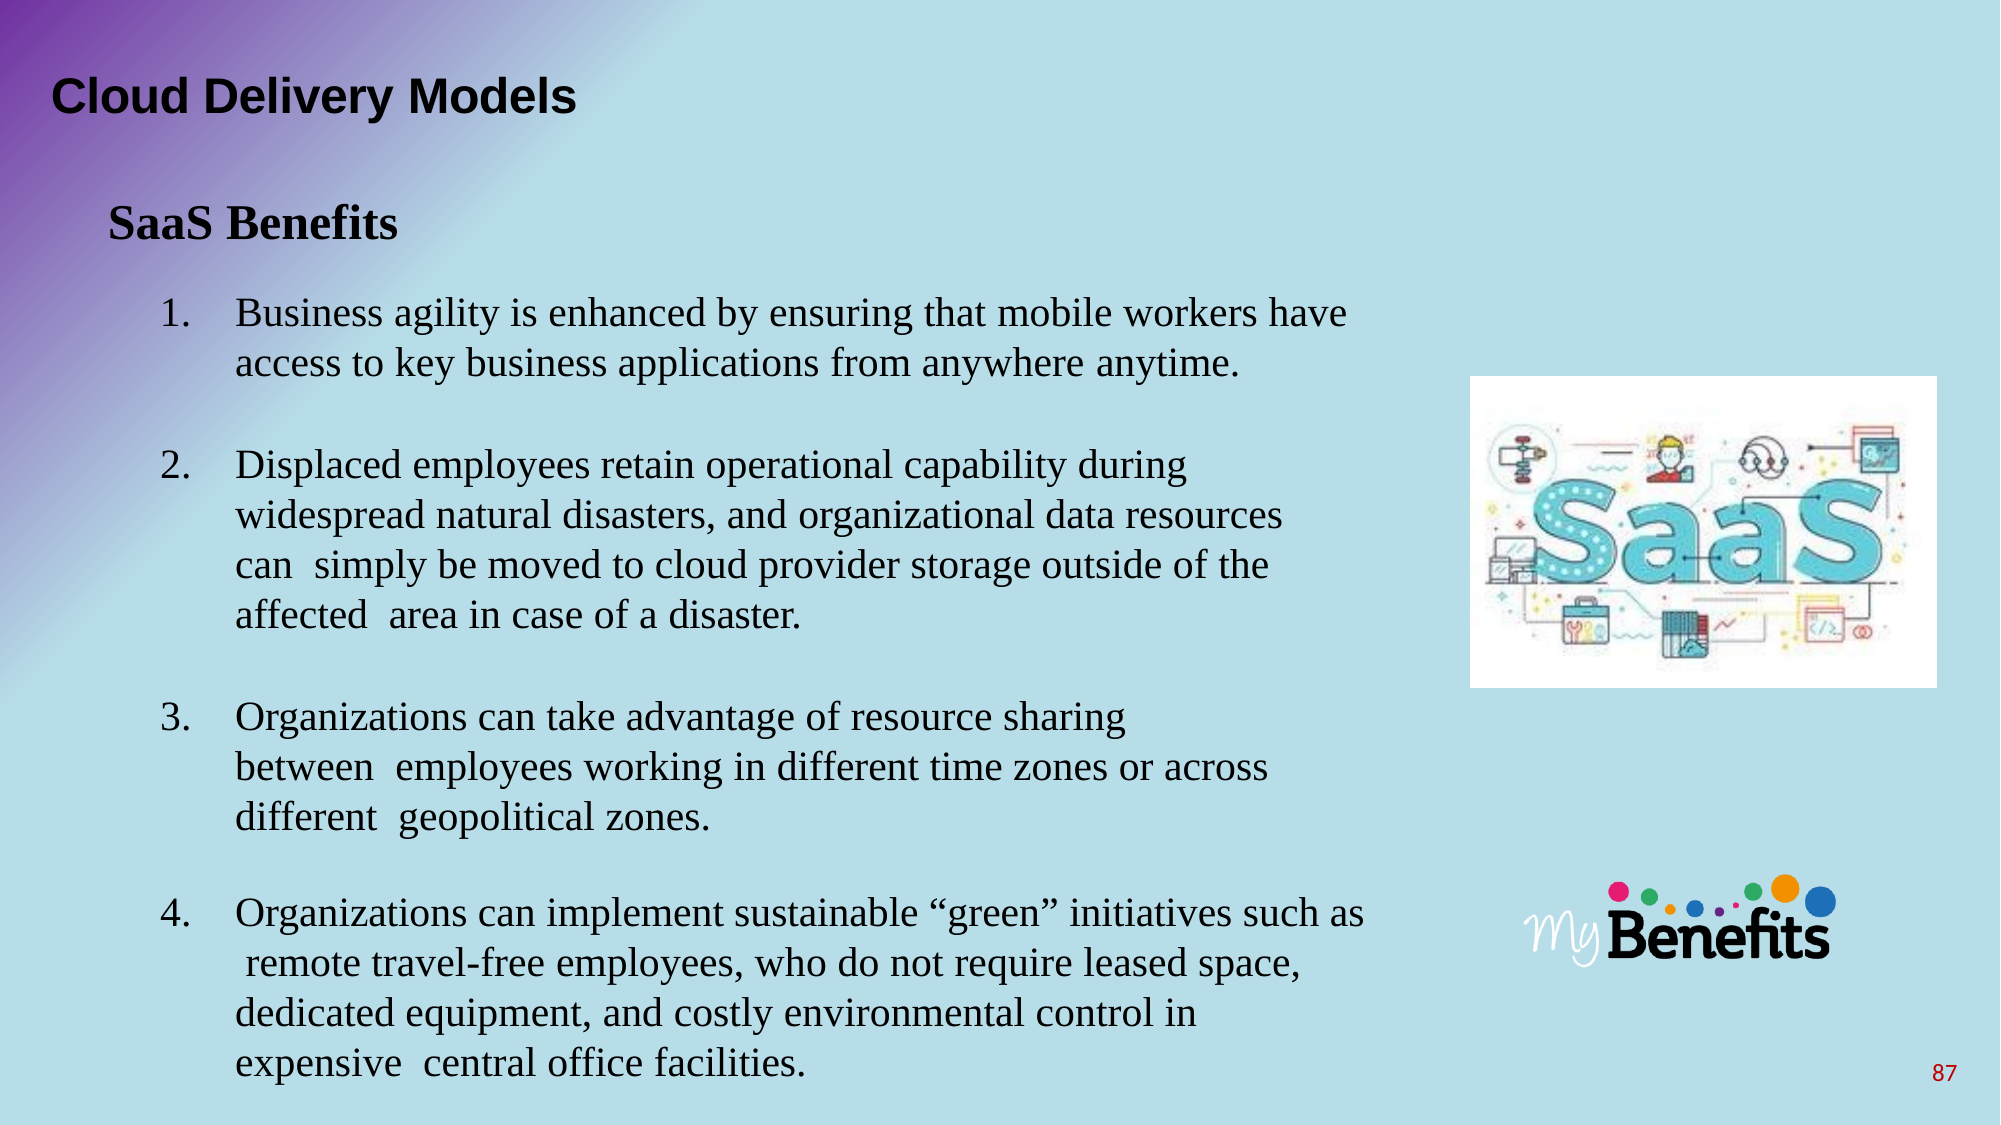

# Cloud Delivery Models
SaaS Benefits
Business agility is enhanced by ensuring that mobile workers have
access to key business applications from anywhere anytime.

Displaced employees retain operational capability during  widespread natural disasters, and organizational data resources can  simply be moved to cloud provider storage outside of the affected  area in case of a disaster.

Organizations can take advantage of resource sharing between  employees working in different time zones or across different  geopolitical zones.

4.	Organizations can implement sustainable “green” initiatives such as  remote travel-free employees, who do not require leased space,  dedicated equipment, and costly environmental control in expensive  central office facilities.
87